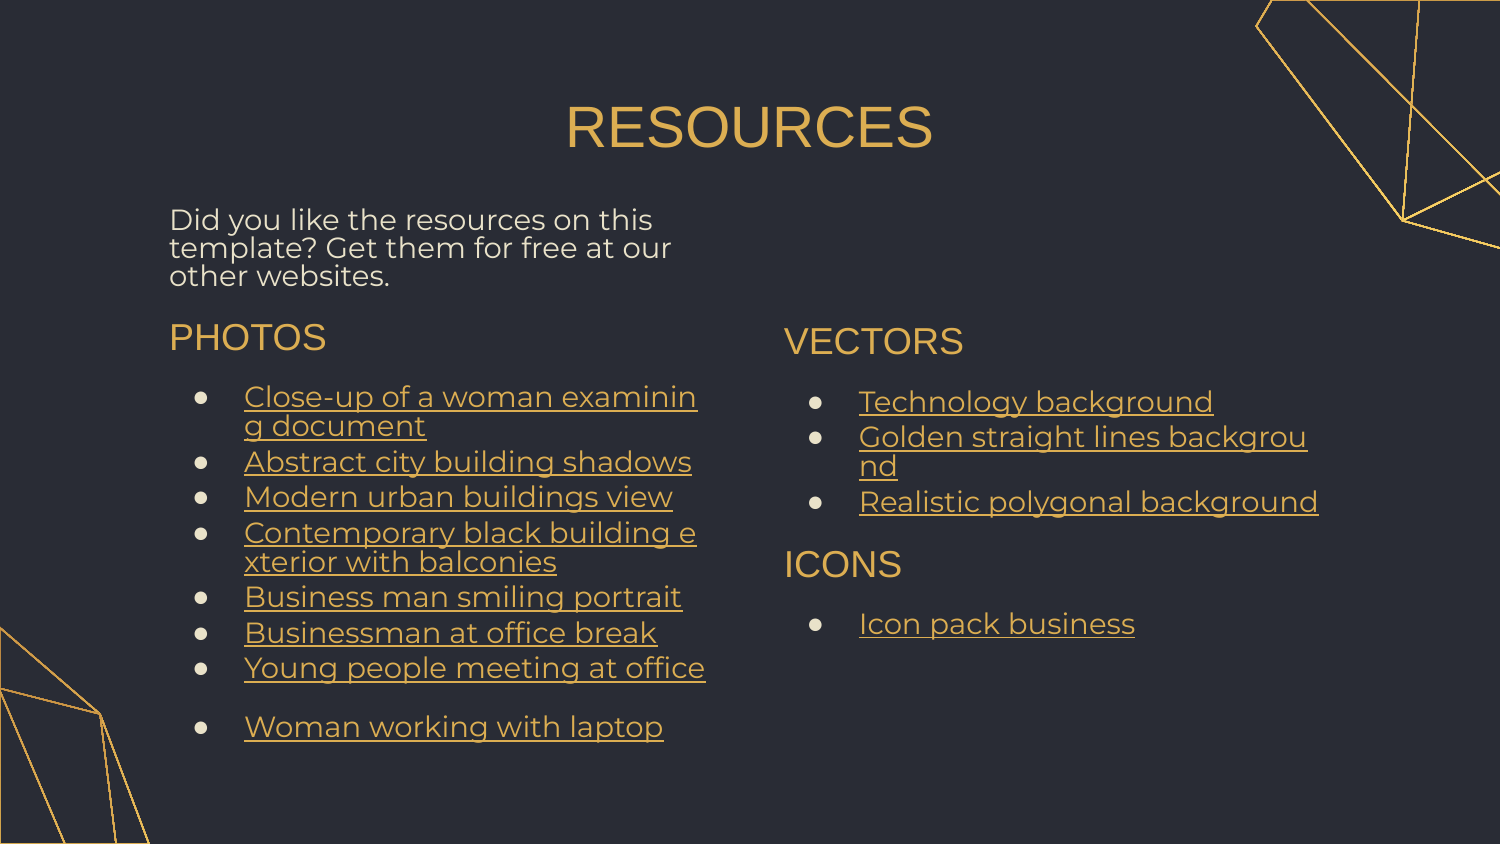

# RESOURCES
Did you like the resources on this template? Get them for free at our other websites.
PHOTOS
Close-up of a woman examining document
Abstract city building shadows
Modern urban buildings view
Contemporary black building exterior with balconies
Business man smiling portrait
Businessman at office break
Young people meeting at office
Woman working with laptop

VECTORS
Technology background
Golden straight lines background
Realistic polygonal background
ICONS
Icon pack business